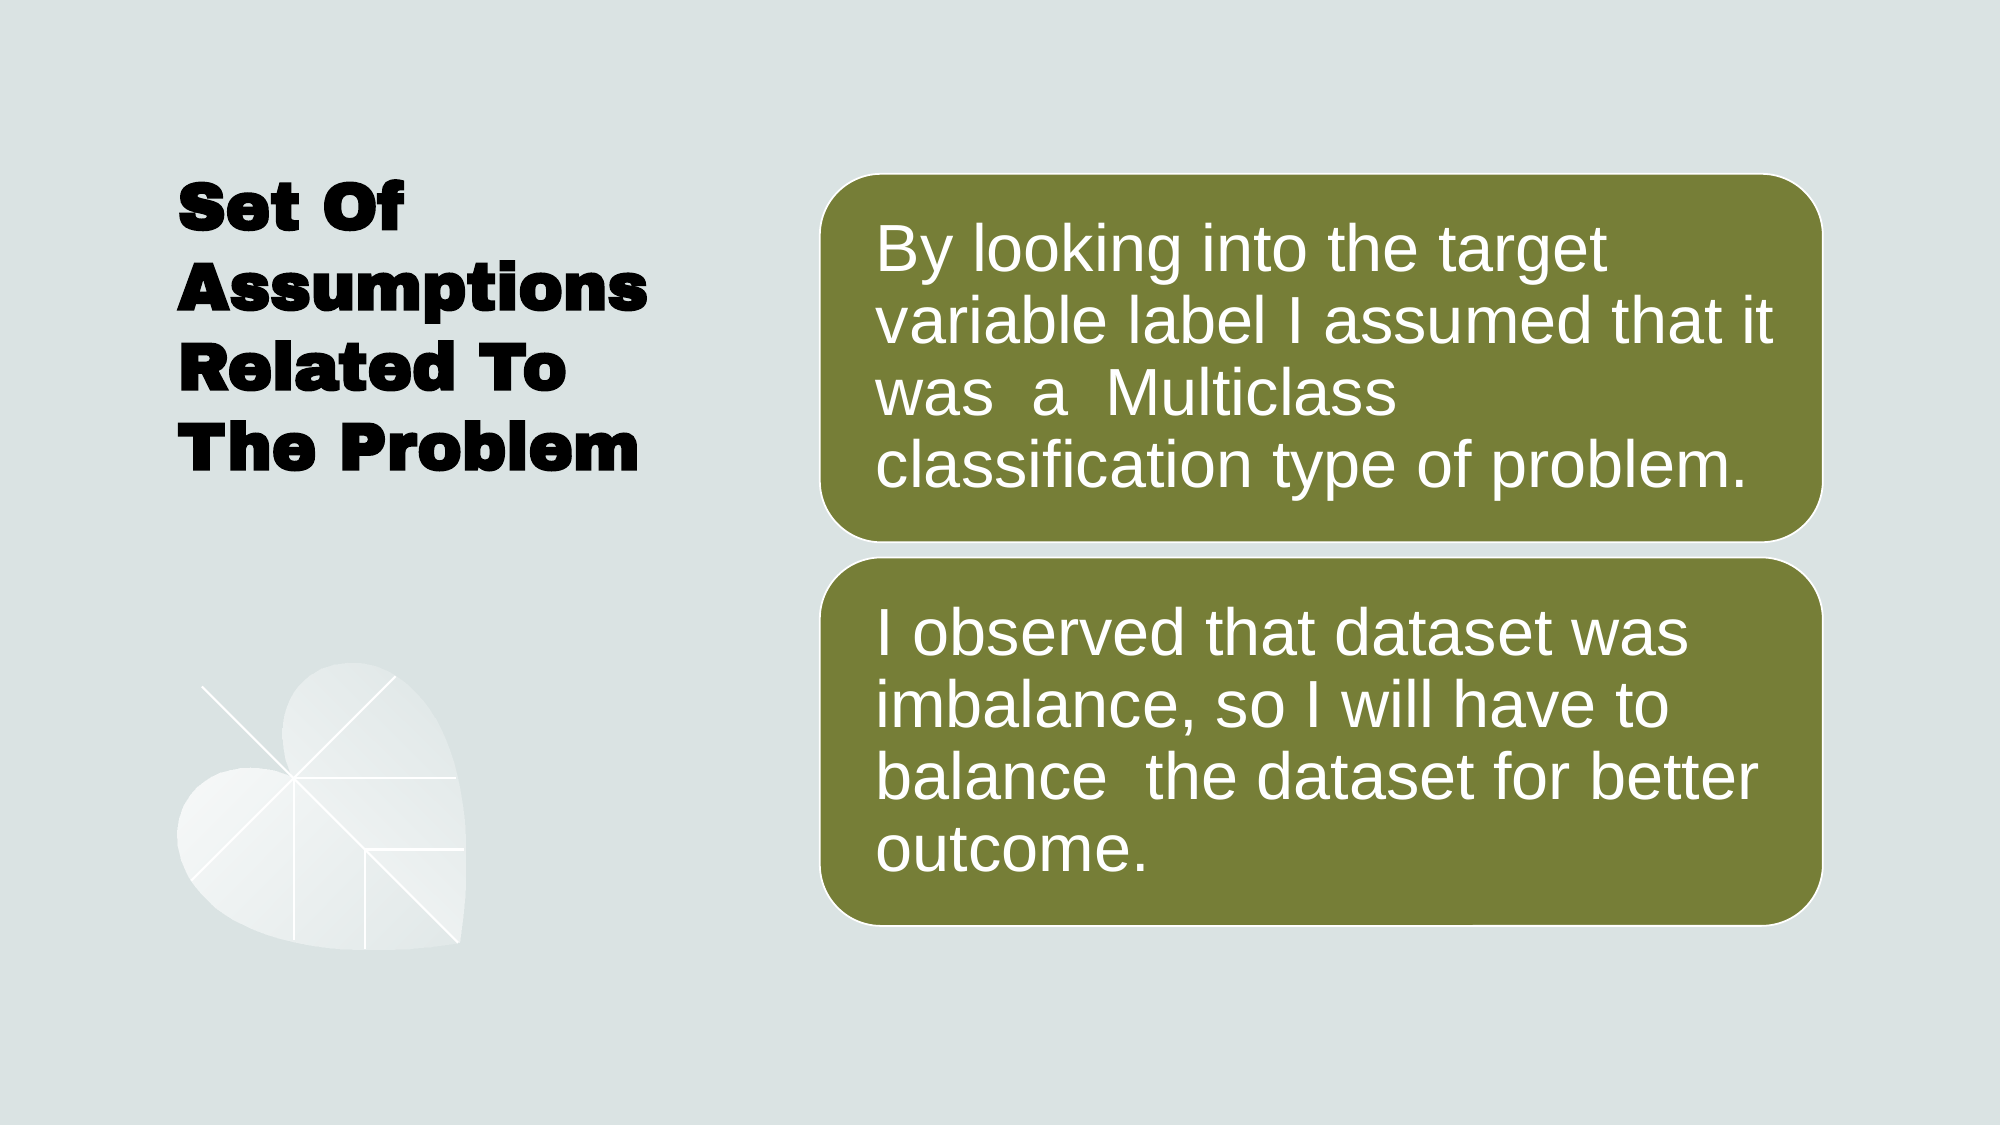

By looking into the target variable label I assumed that it was  a  Multiclass classification type of problem.
I observed that dataset was imbalance, so I will have to balance  the dataset for better outcome.
# Set Of Assumptions Related To The Problem